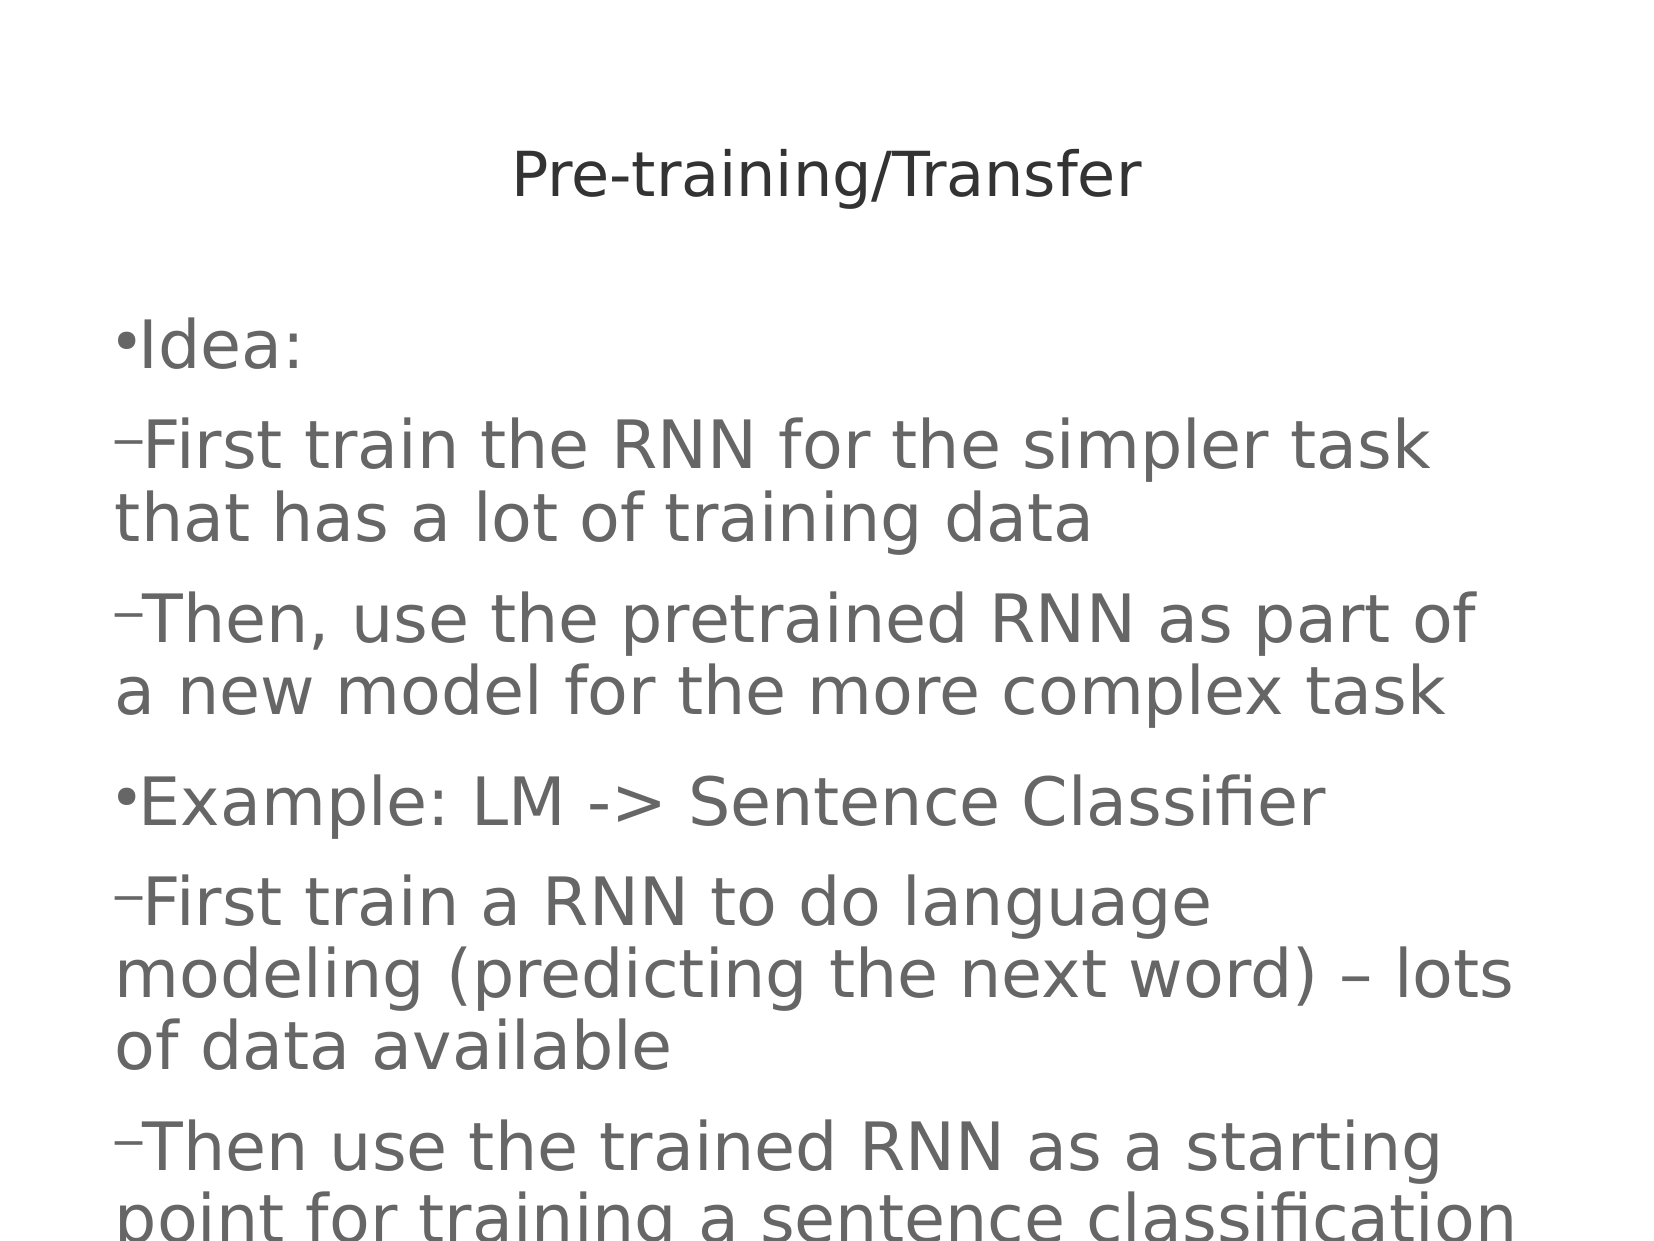

Pre-training/Transfer
Idea:
First train the RNN for the simpler task that has a lot of training data
Then, use the pretrained RNN as part of a new model for the more complex task
Example: LM -> Sentence Classifier
First train a RNN to do language modeling (predicting the next word) – lots of data available
Then use the trained RNN as a starting point for training a sentence classification model